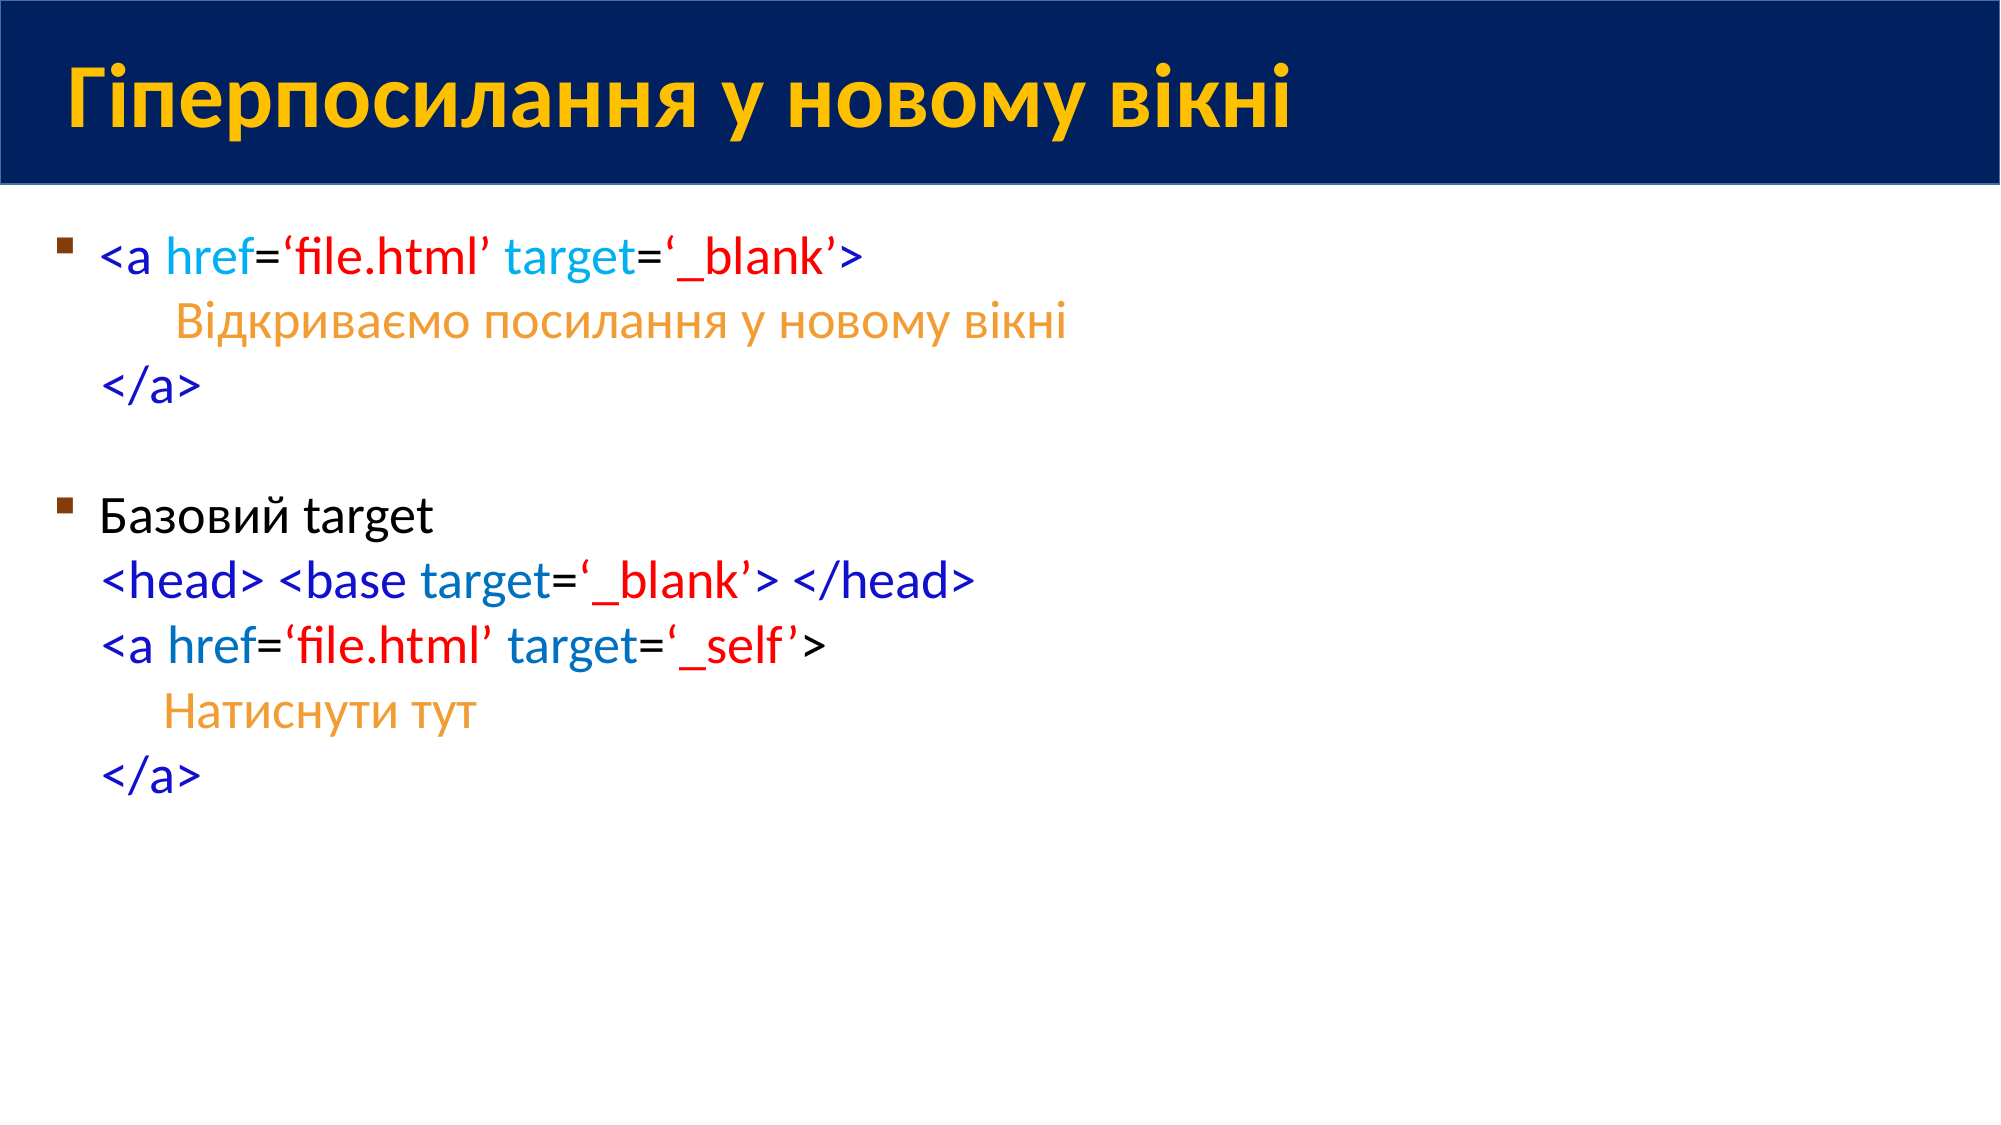

Гіперпосилання у новому вікні
<a href=‘file.html’ target=‘_blank’>
          Відкриваємо посилання у новому вікні
    </a>

Базовий target
    <head> <base target=‘_blank’> </head>
    <a href=‘file.html’ target=‘_self’>
         Натиснути тут
    </a>